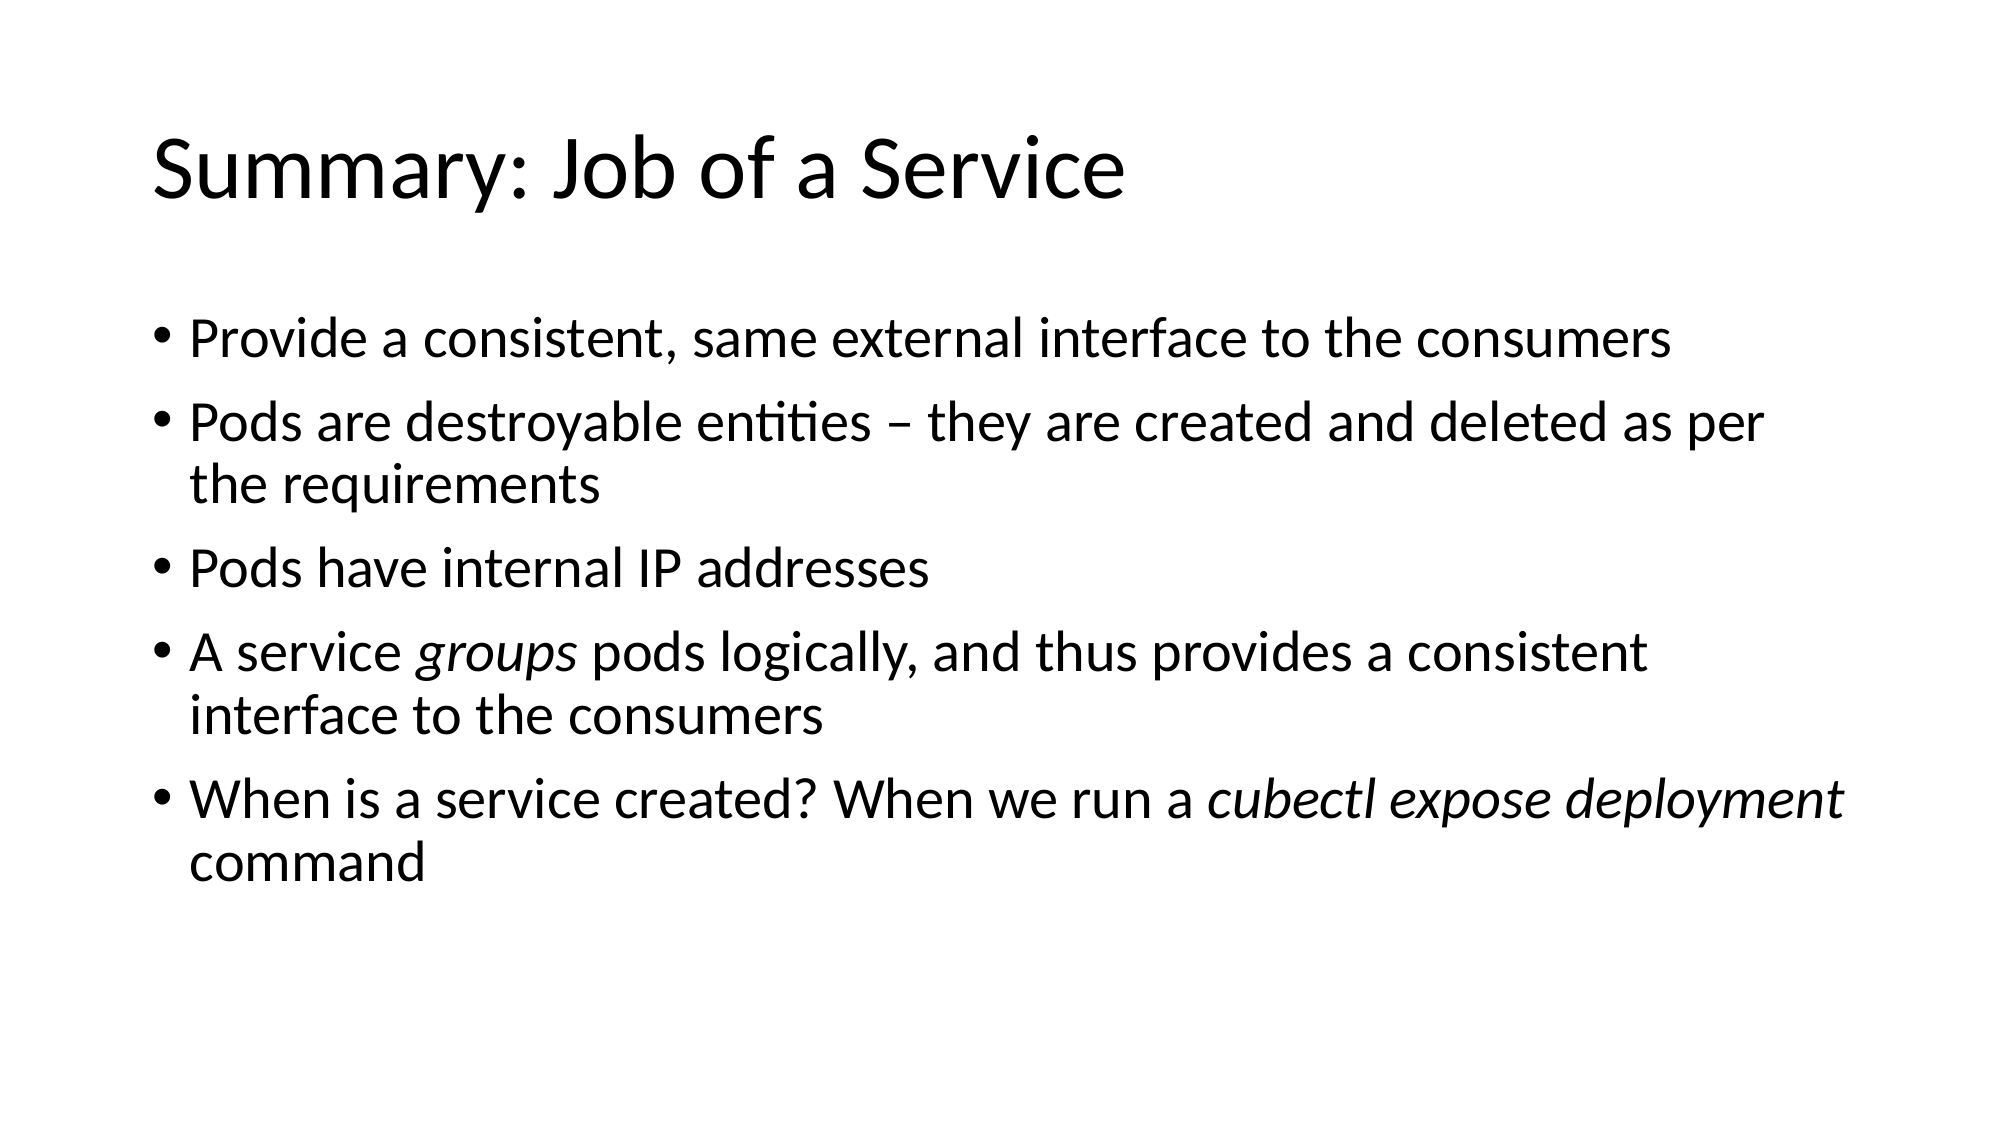

# Summary: Job of a Service
Provide a consistent, same external interface to the consumers
Pods are destroyable entities – they are created and deleted as per the requirements
Pods have internal IP addresses
A service groups pods logically, and thus provides a consistent interface to the consumers
When is a service created? When we run a cubectl expose deployment command